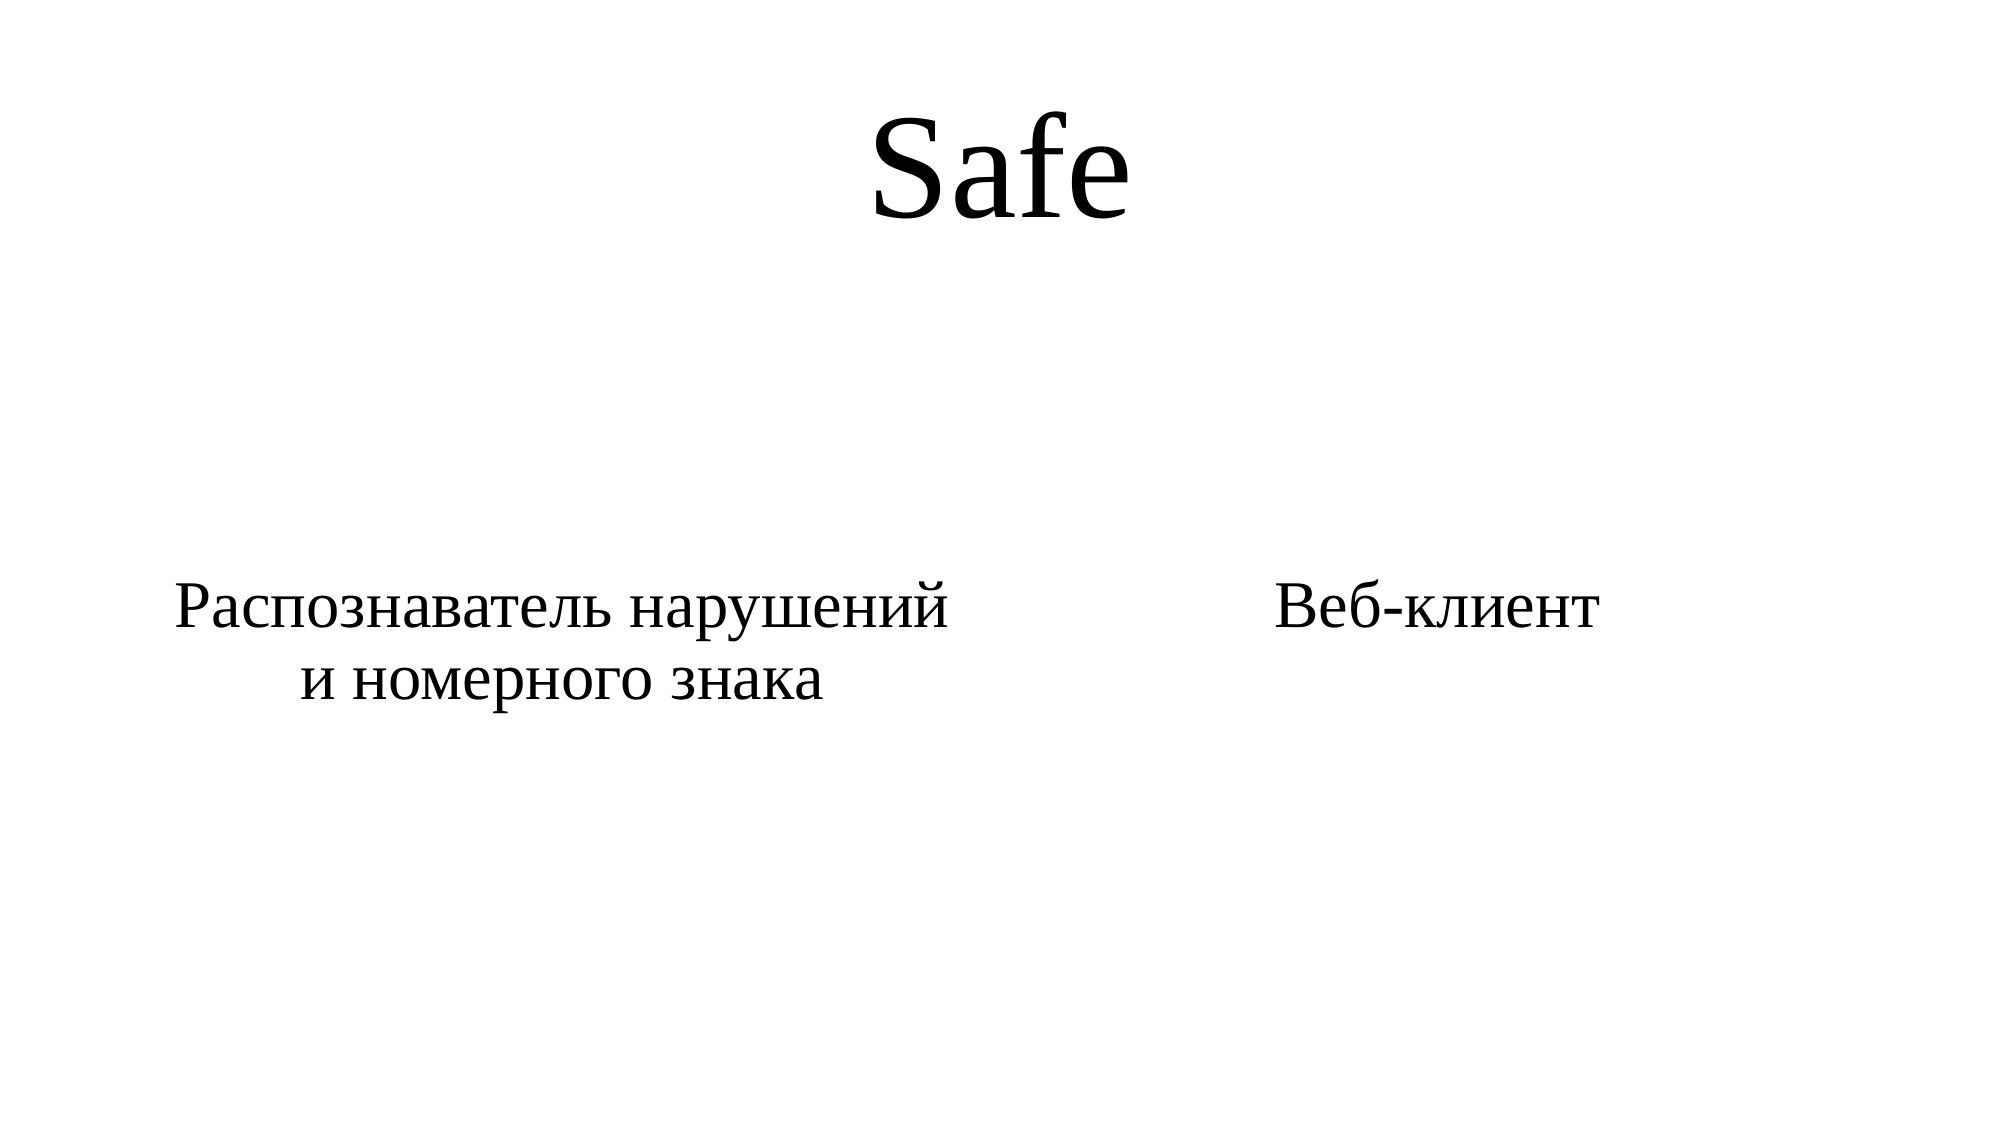

# Safe
Распознаватель нарушений и номерного знака
Веб-клиент